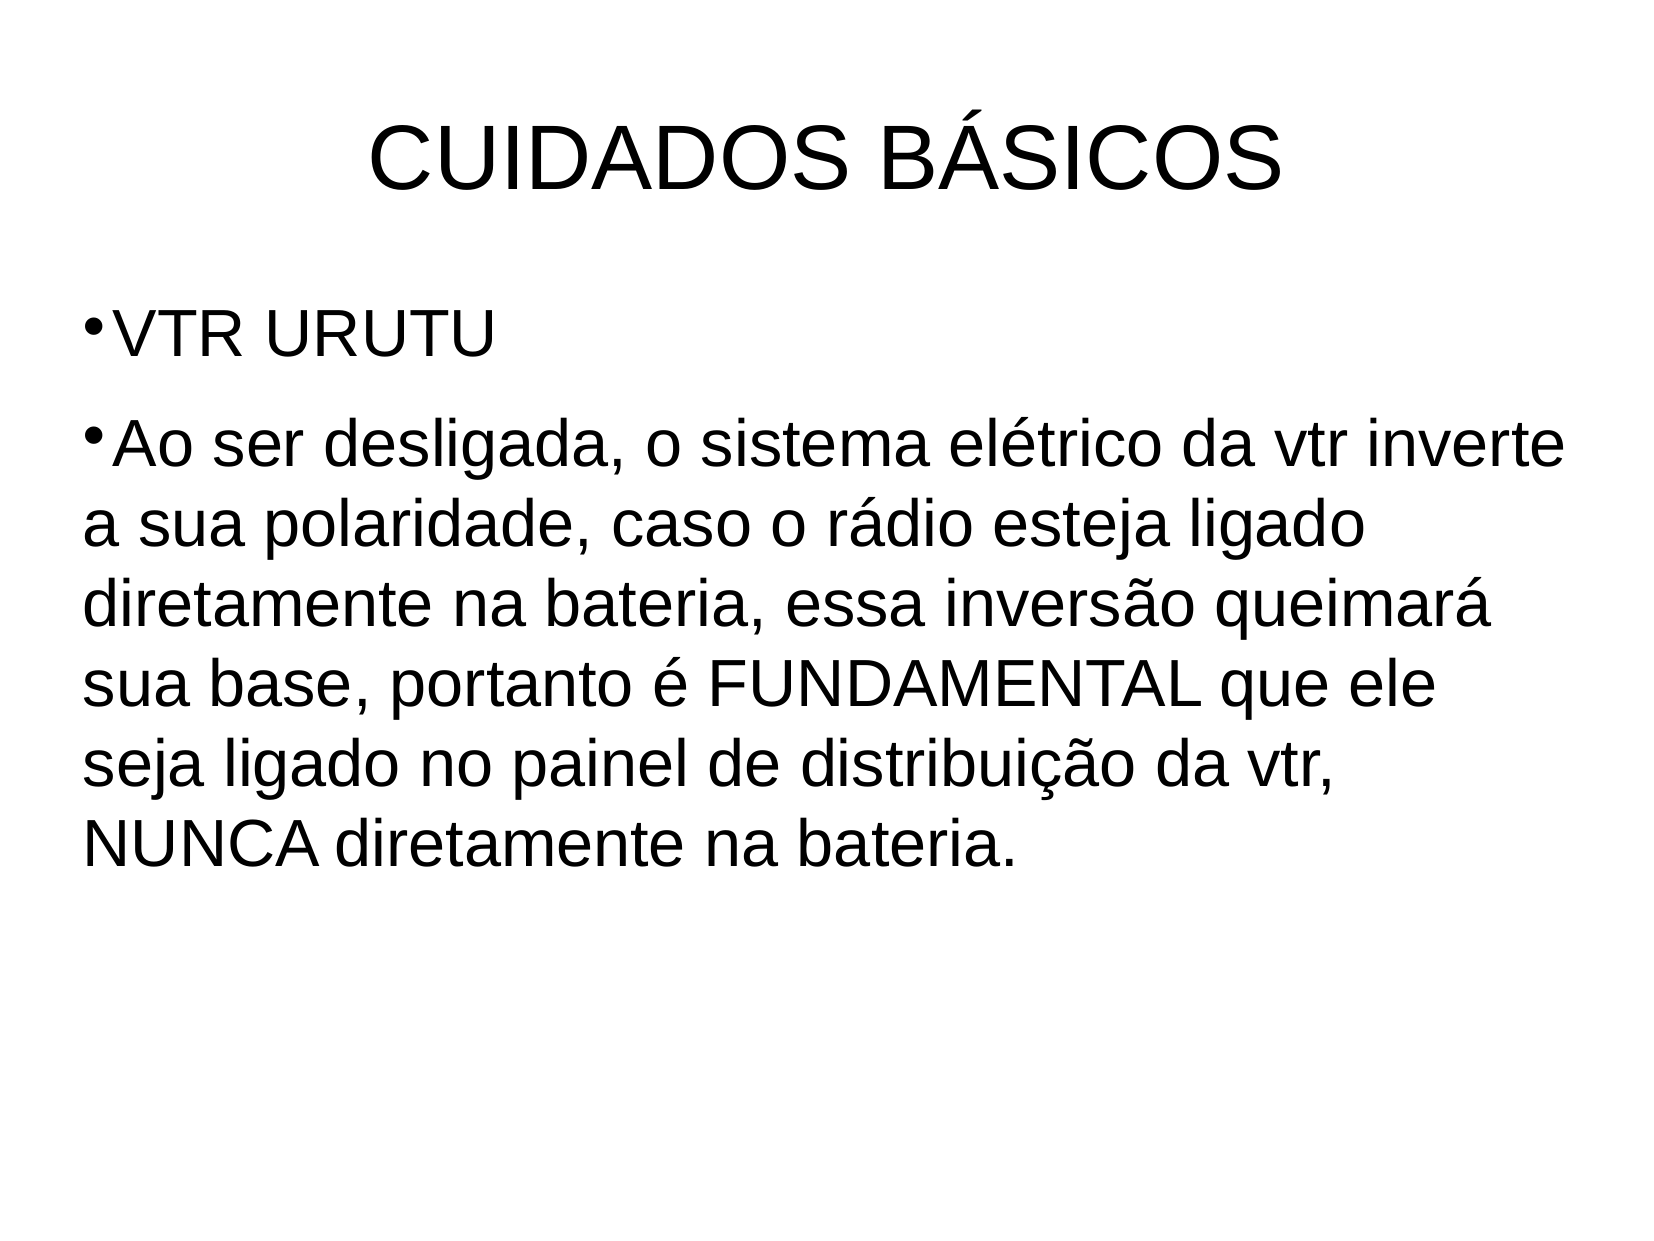

CUIDADOS BÁSICOS
VTR URUTU
Ao ser desligada, o sistema elétrico da vtr inverte a sua polaridade, caso o rádio esteja ligado diretamente na bateria, essa inversão queimará sua base, portanto é FUNDAMENTAL que ele seja ligado no painel de distribuição da vtr, NUNCA diretamente na bateria.